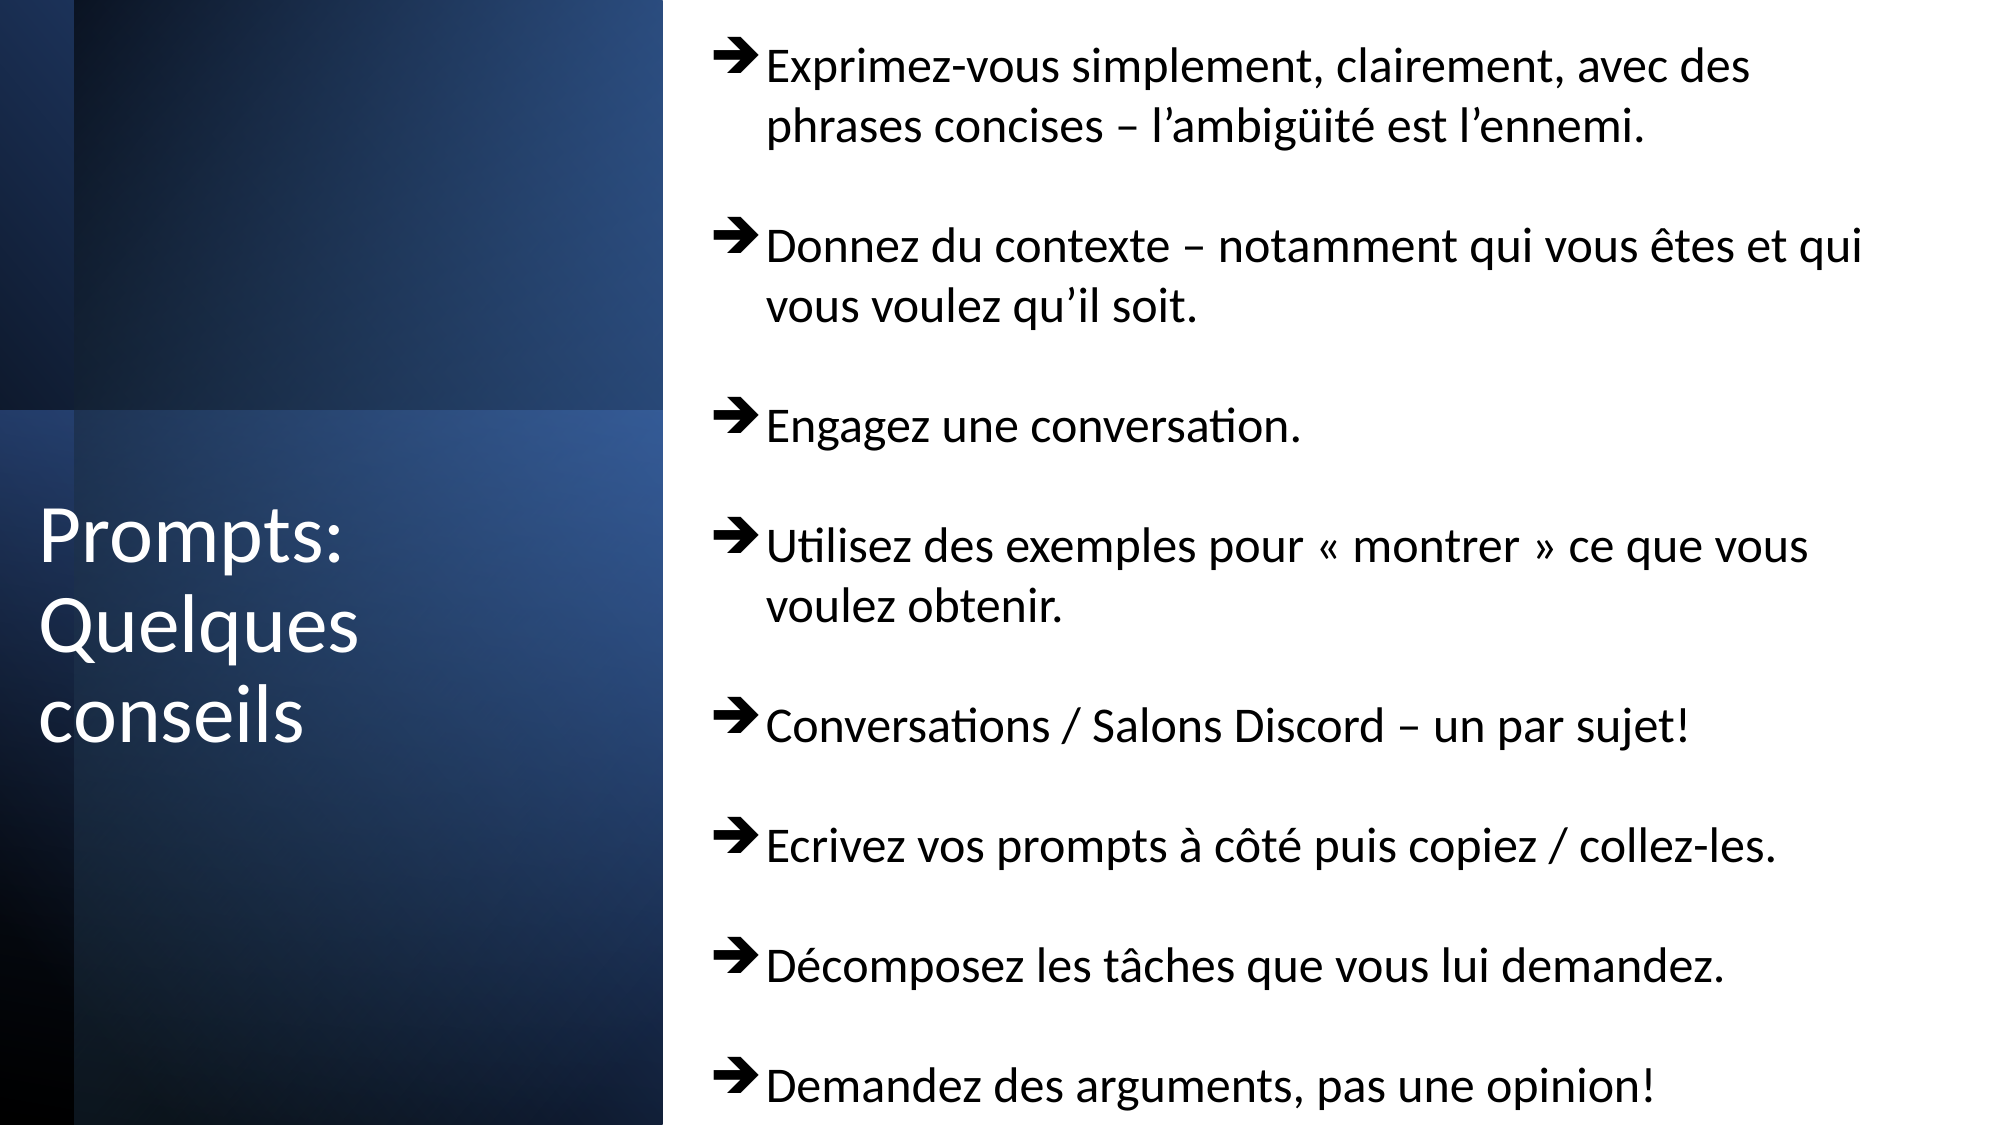

Exprimez-vous simplement, clairement, avec des phrases concises – l’ambigüité est l’ennemi.

Donnez du contexte – notamment qui vous êtes et qui vous voulez qu’il soit.

Engagez une conversation.

Utilisez des exemples pour « montrer » ce que vous voulez obtenir.

Conversations / Salons Discord – un par sujet!

Ecrivez vos prompts à côté puis copiez / collez-les.

Décomposez les tâches que vous lui demandez.

Demandez des arguments, pas une opinion!

Prompts: Quelques conseils